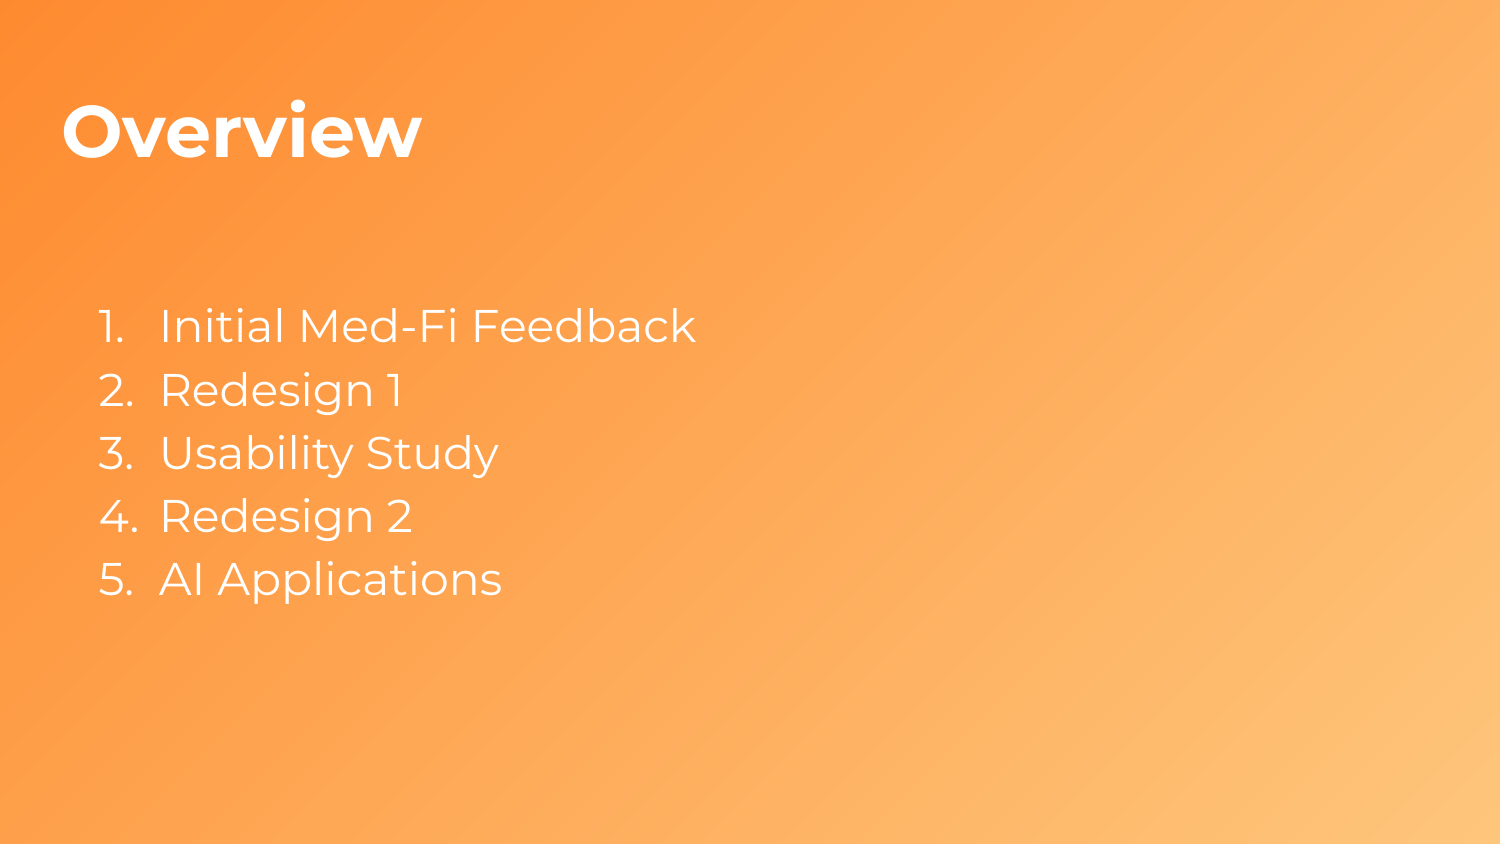

# Overview
Initial Med-Fi Feedback
Redesign 1
Usability Study
Redesign 2
AI Applications